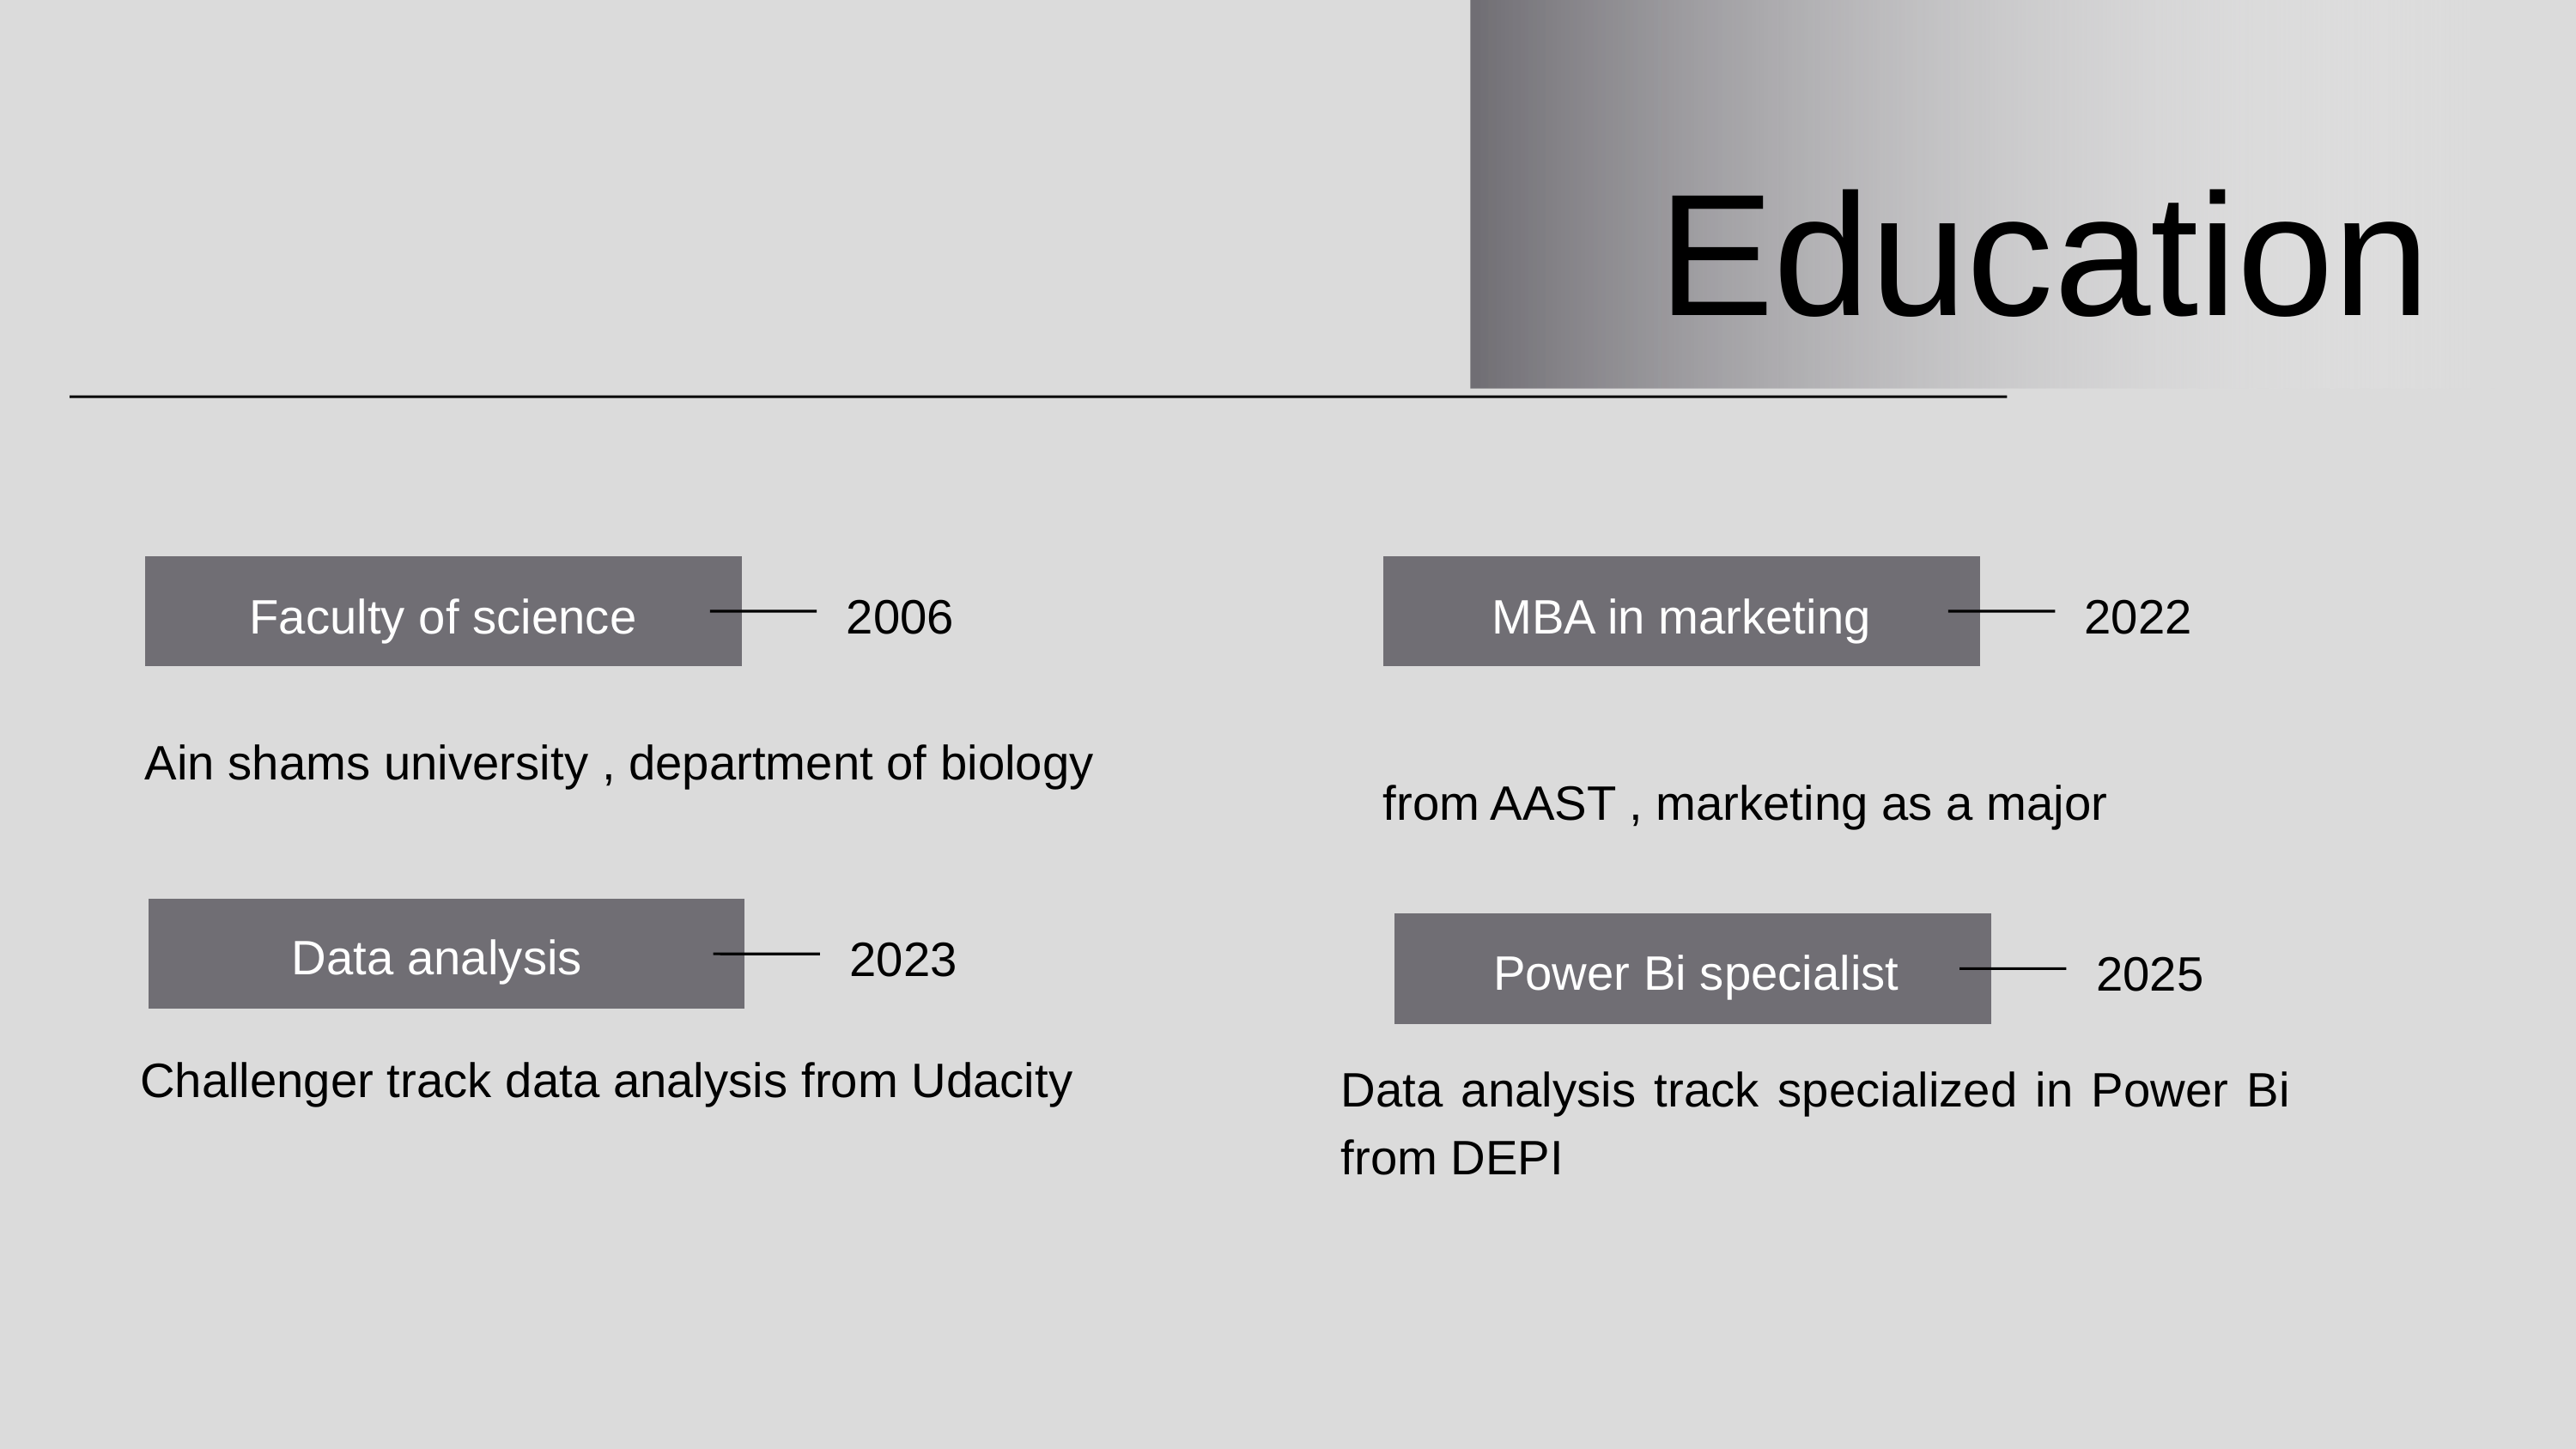

Education

Faculty of science
2006
MBA in marketing
2022

Ain shams university , department of biology
from AAST , marketing as a major

Data analysis
2023
Power Bi specialist
2025

Challenger track data analysis from Udacity
Data analysis track specialized in Power Bi from DEPI